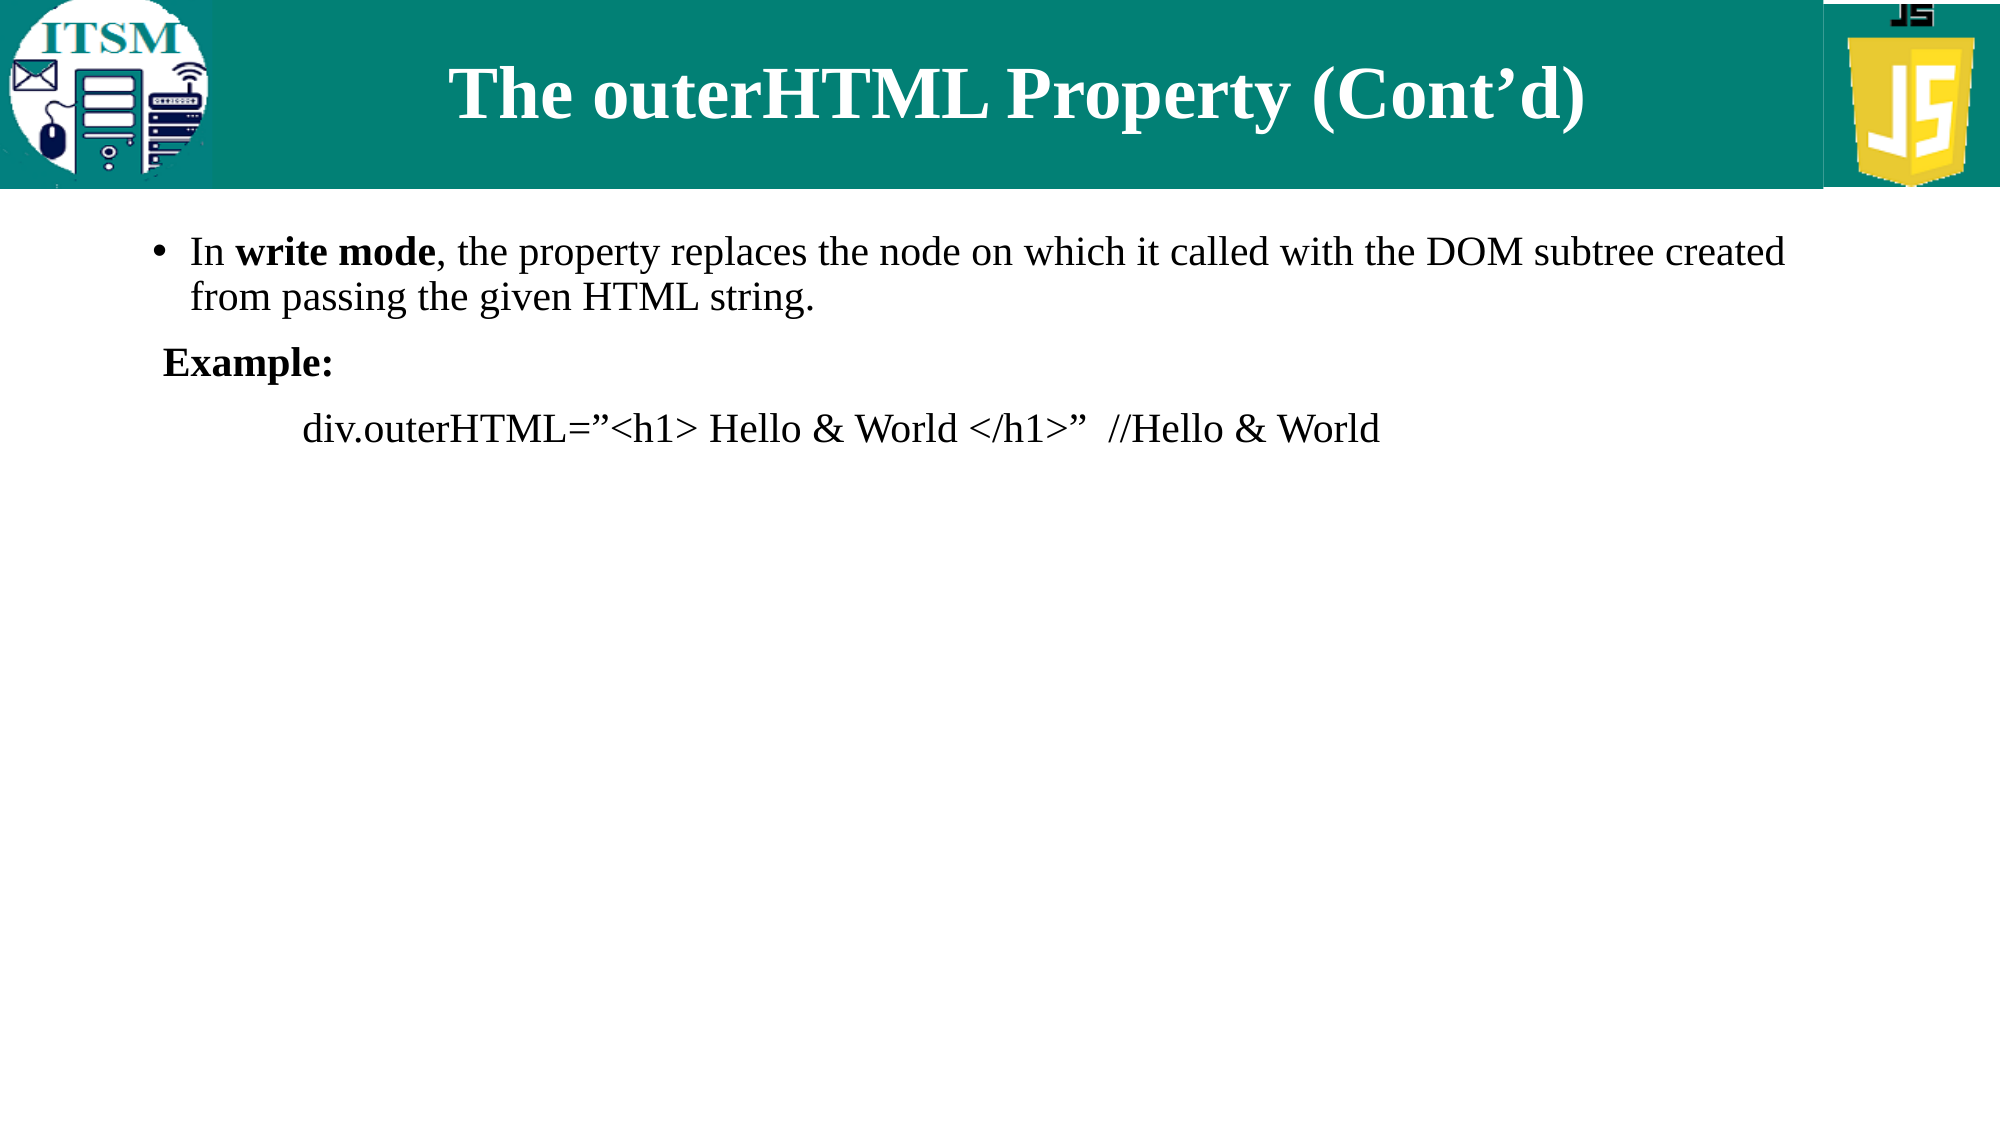

# The outerHTML Property (Cont’d)
In write mode, the property replaces the node on which it called with the DOM subtree created from passing the given HTML string.
 Example:
	div.outerHTML=”<h1> Hello & World </h1>”  //Hello & World